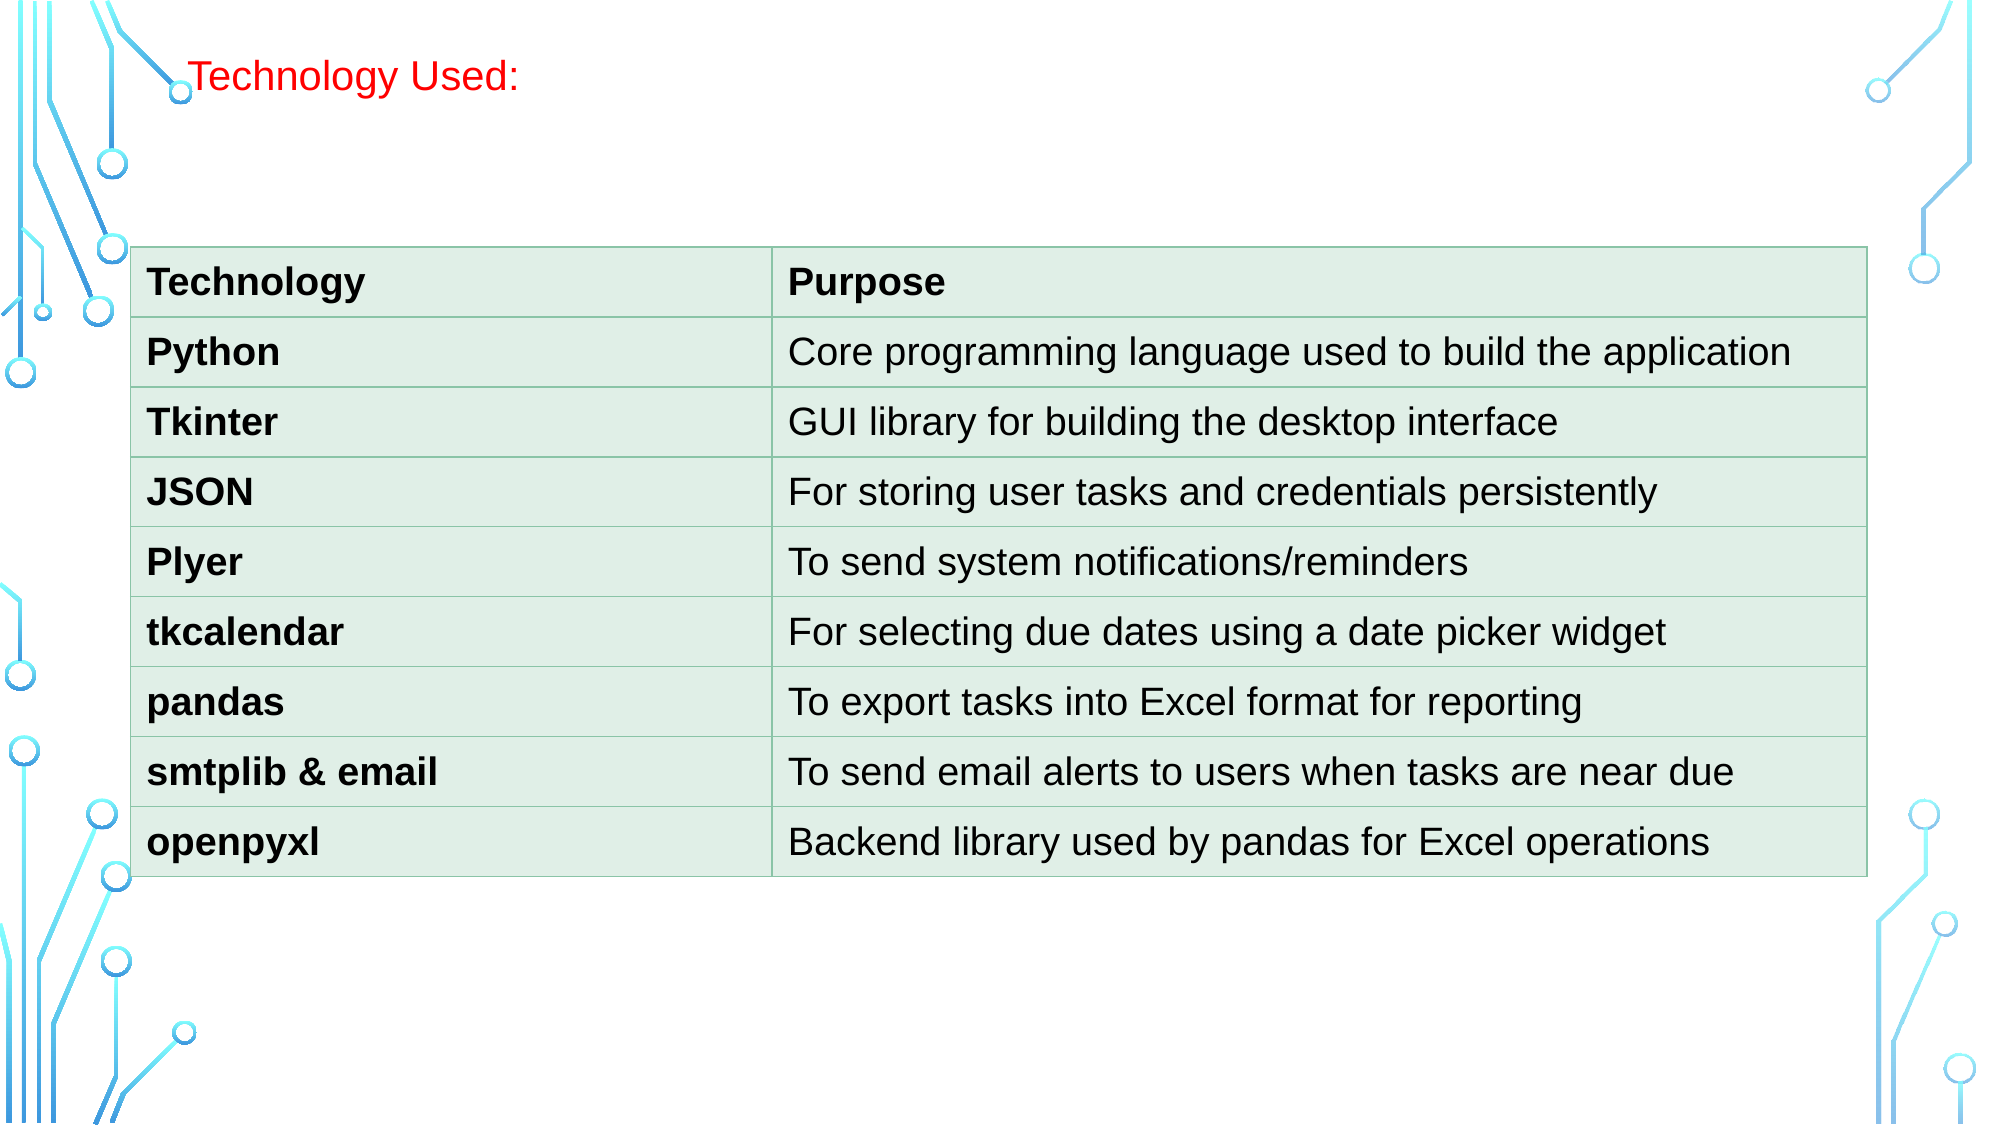

Technology Used:
| Technology | Purpose |
| --- | --- |
| Python | Core programming language used to build the application |
| Tkinter | GUI library for building the desktop interface |
| JSON | For storing user tasks and credentials persistently |
| Plyer | To send system notifications/reminders |
| tkcalendar | For selecting due dates using a date picker widget |
| pandas | To export tasks into Excel format for reporting |
| smtplib & email | To send email alerts to users when tasks are near due |
| openpyxl | Backend library used by pandas for Excel operations |